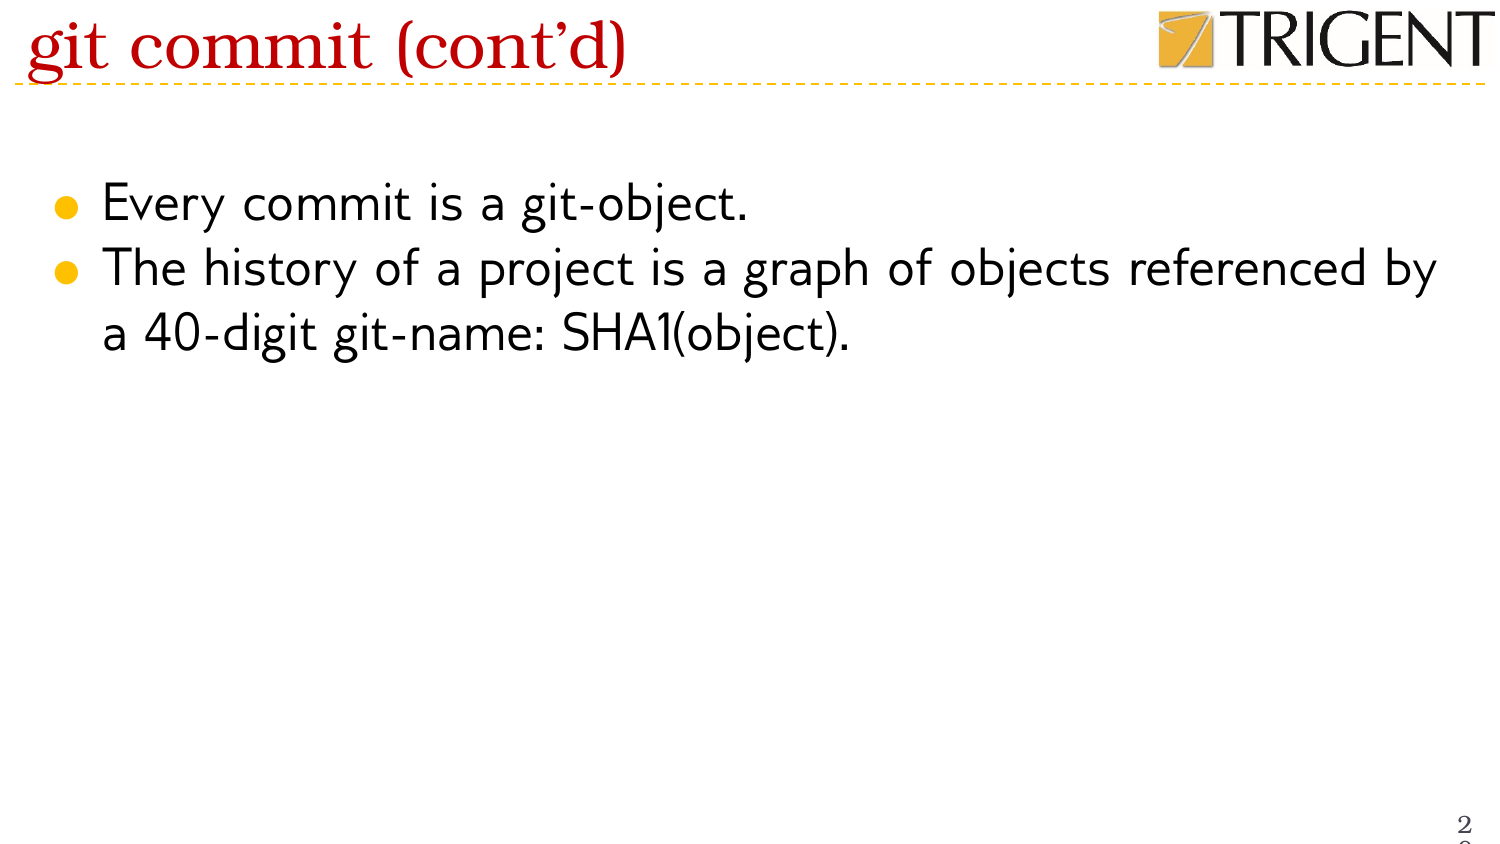

# git commit (cont’d)

Every commit is a git-object.
The history of a project is a graph of objects referenced by a 40-digit git-name: SHA1(object).
20